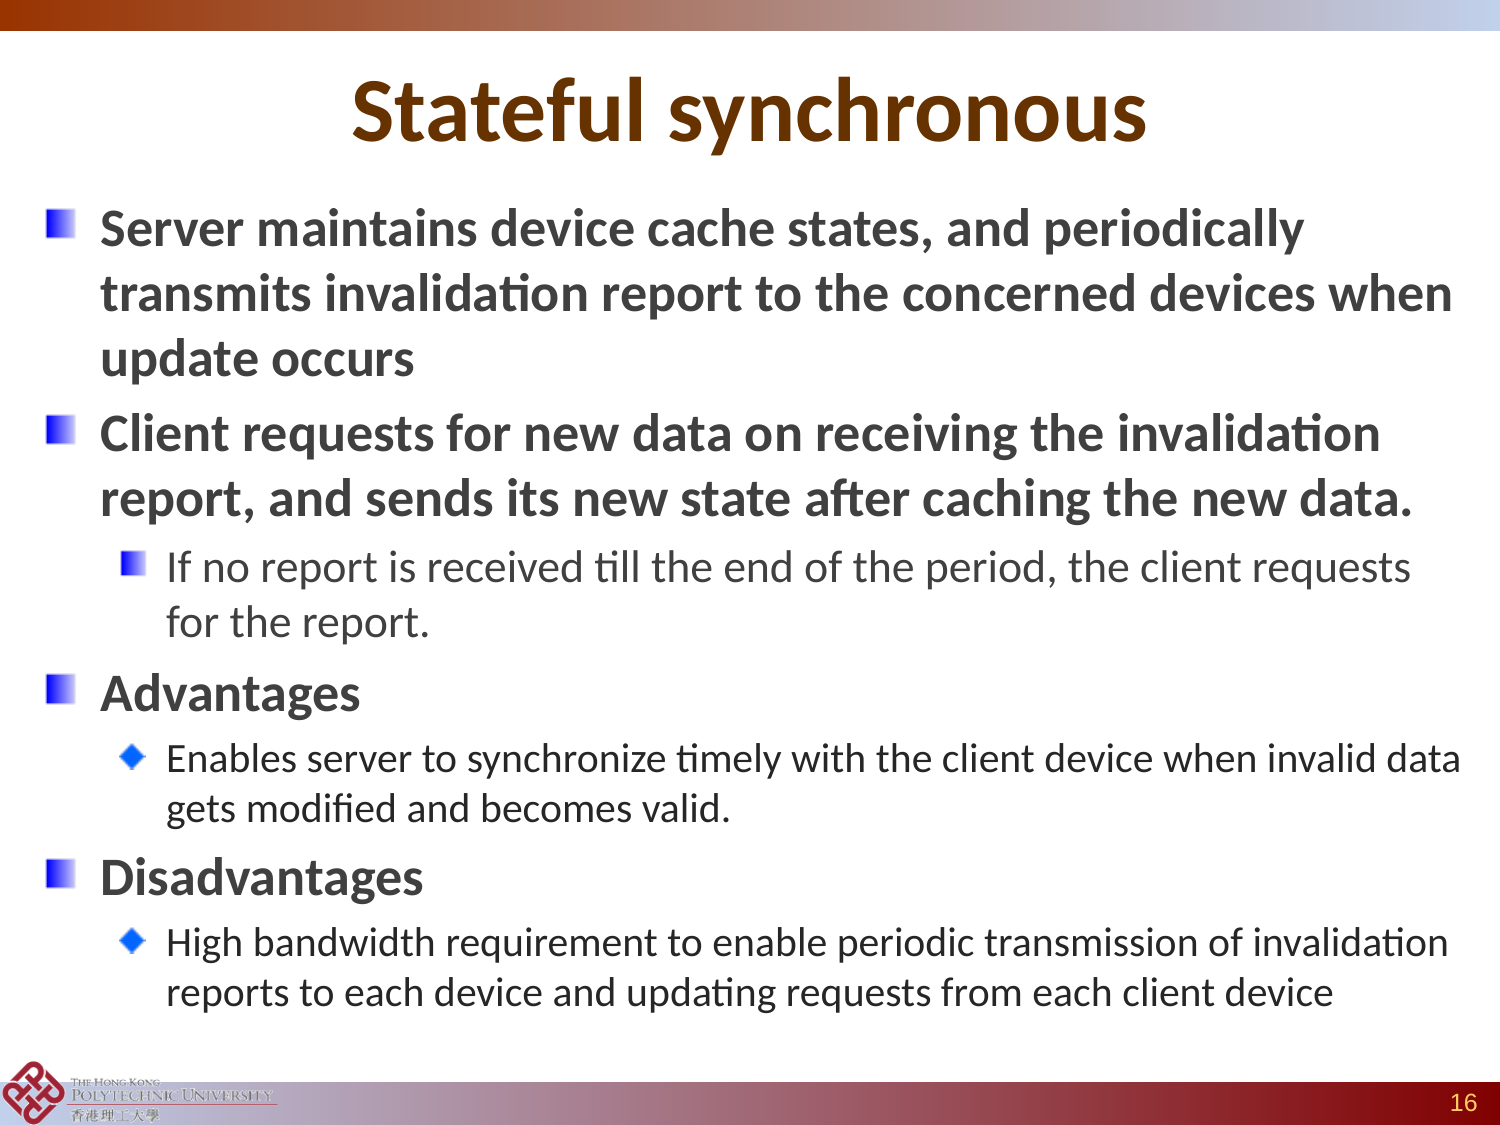

# Stateful synchronous
Server maintains device cache states, and periodically transmits invalidation report to the concerned devices when update occurs
Client requests for new data on receiving the invalidation report, and sends its new state after caching the new data.
If no report is received till the end of the period, the client requests for the report.
Advantages
Enables server to synchronize timely with the client device when invalid data gets modified and becomes valid.
Disadvantages
High bandwidth requirement to enable periodic transmission of invalidation reports to each device and updating requests from each client device